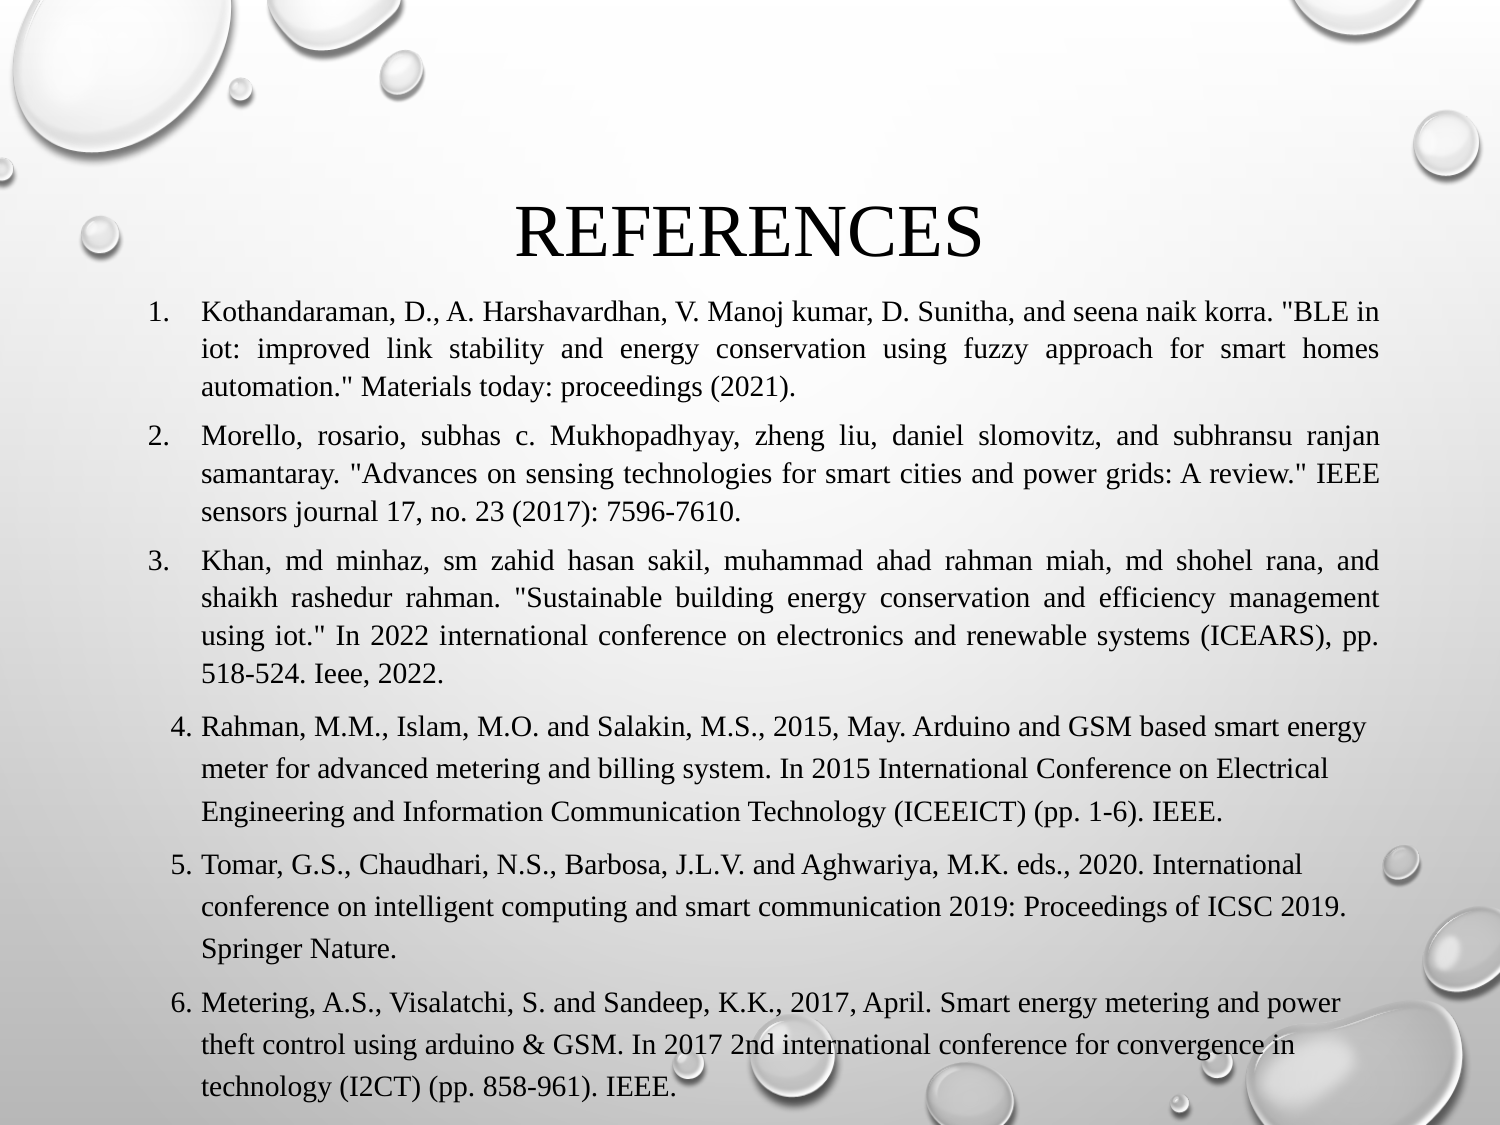

# REFERENCES
Kothandaraman, D., A. Harshavardhan, V. Manoj kumar, D. Sunitha, and seena naik korra. "BLE in iot: improved link stability and energy conservation using fuzzy approach for smart homes automation." Materials today: proceedings (2021).
Morello, rosario, subhas c. Mukhopadhyay, zheng liu, daniel slomovitz, and subhransu ranjan samantaray. "Advances on sensing technologies for smart cities and power grids: A review." IEEE sensors journal 17, no. 23 (2017): 7596-7610.
Khan, md minhaz, sm zahid hasan sakil, muhammad ahad rahman miah, md shohel rana, and shaikh rashedur rahman. "Sustainable building energy conservation and efficiency management using iot." In 2022 international conference on electronics and renewable systems (ICEARS), pp. 518-524. Ieee, 2022.
Rahman, M.M., Islam, M.O. and Salakin, M.S., 2015, May. Arduino and GSM based smart energy meter for advanced metering and billing system. In 2015 International Conference on Electrical Engineering and Information Communication Technology (ICEEICT) (pp. 1-6). IEEE.
Tomar, G.S., Chaudhari, N.S., Barbosa, J.L.V. and Aghwariya, M.K. eds., 2020. International conference on intelligent computing and smart communication 2019: Proceedings of ICSC 2019. Springer Nature.
Metering, A.S., Visalatchi, S. and Sandeep, K.K., 2017, April. Smart energy metering and power theft control using arduino & GSM. In 2017 2nd international conference for convergence in technology (I2CT) (pp. 858-961). IEEE.